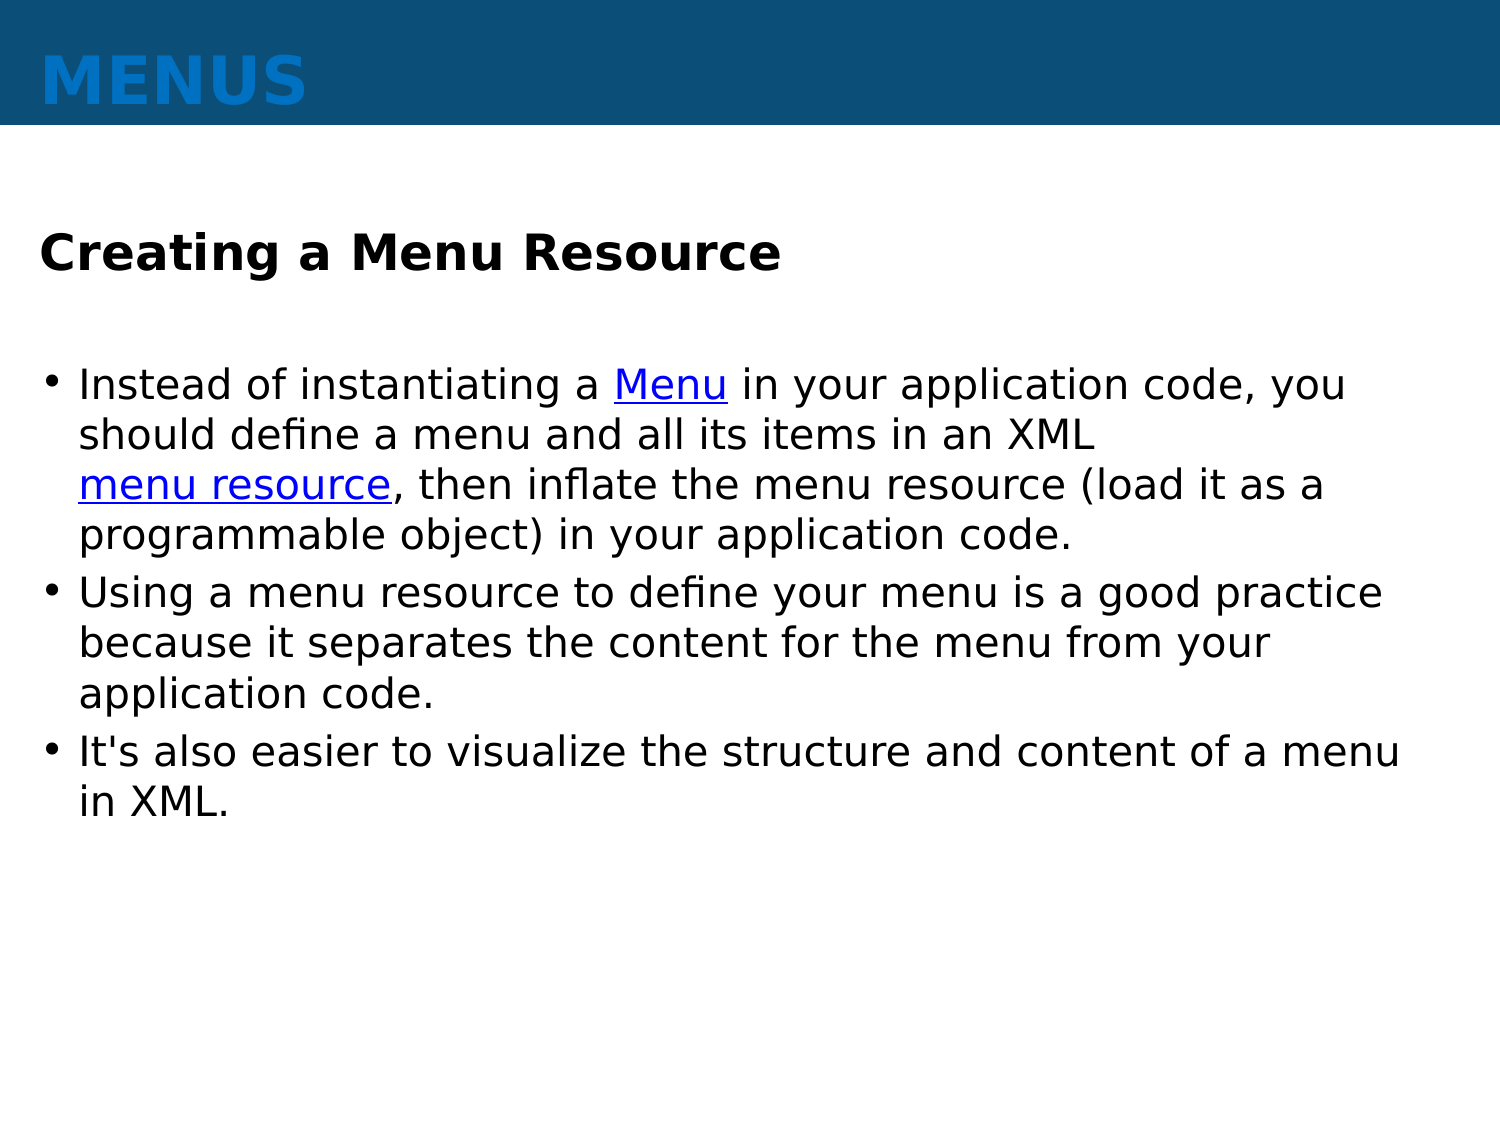

# MENUS
Creating a Menu Resource
Instead of instantiating a Menu in your application code, you should define a menu and all its items in an XML menu resource, then inflate the menu resource (load it as a programmable object) in your application code.
Using a menu resource to define your menu is a good practice because it separates the content for the menu from your application code.
It's also easier to visualize the structure and content of a menu in XML.